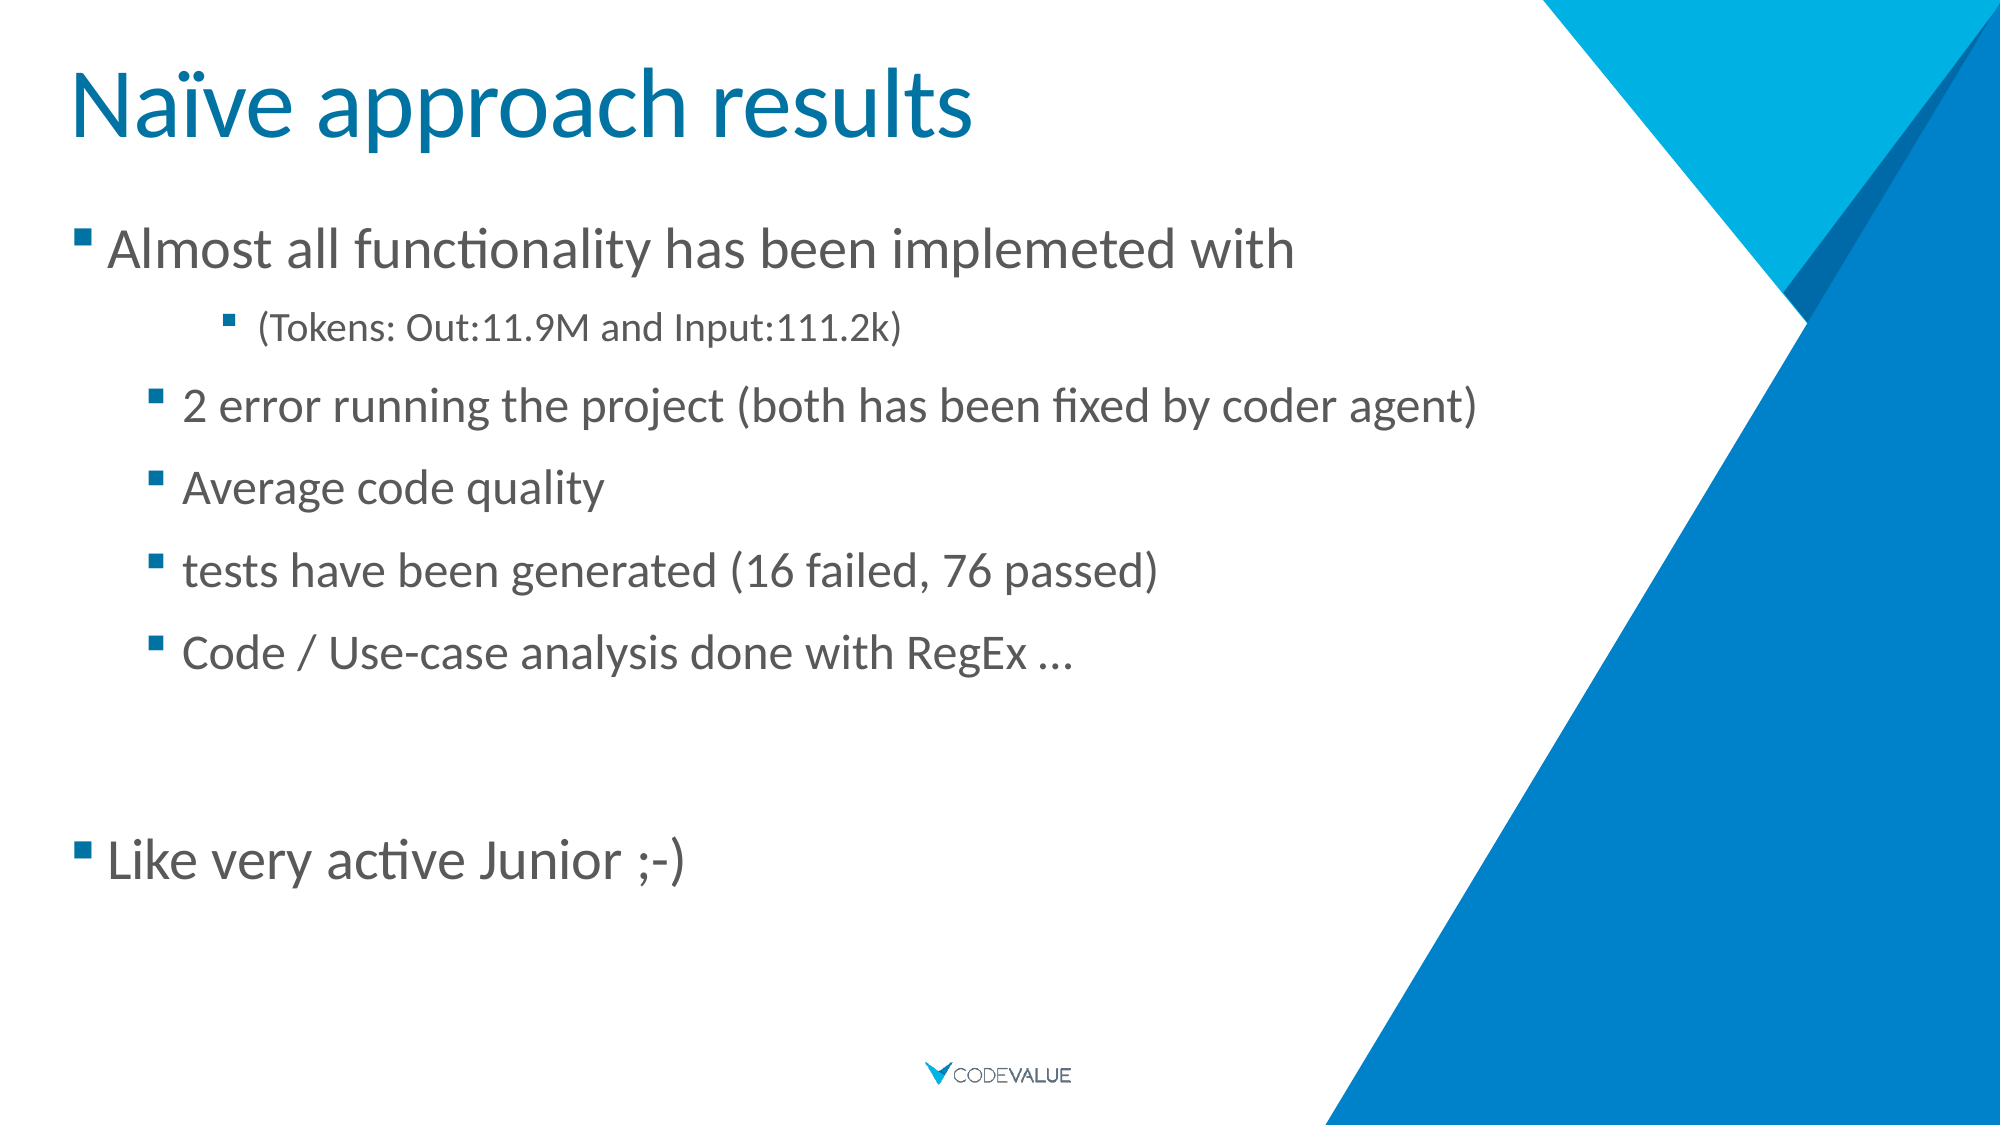

# Naïve approach results
Almost all functionality has been implemeted with
(Tokens: Out:11.9M and Input:111.2k)
2 error running the project (both has been fixed by coder agent)
Average code quality
tests have been generated (16 failed, 76 passed)
Code / Use-case analysis done with RegEx …

Like very active Junior ;-)